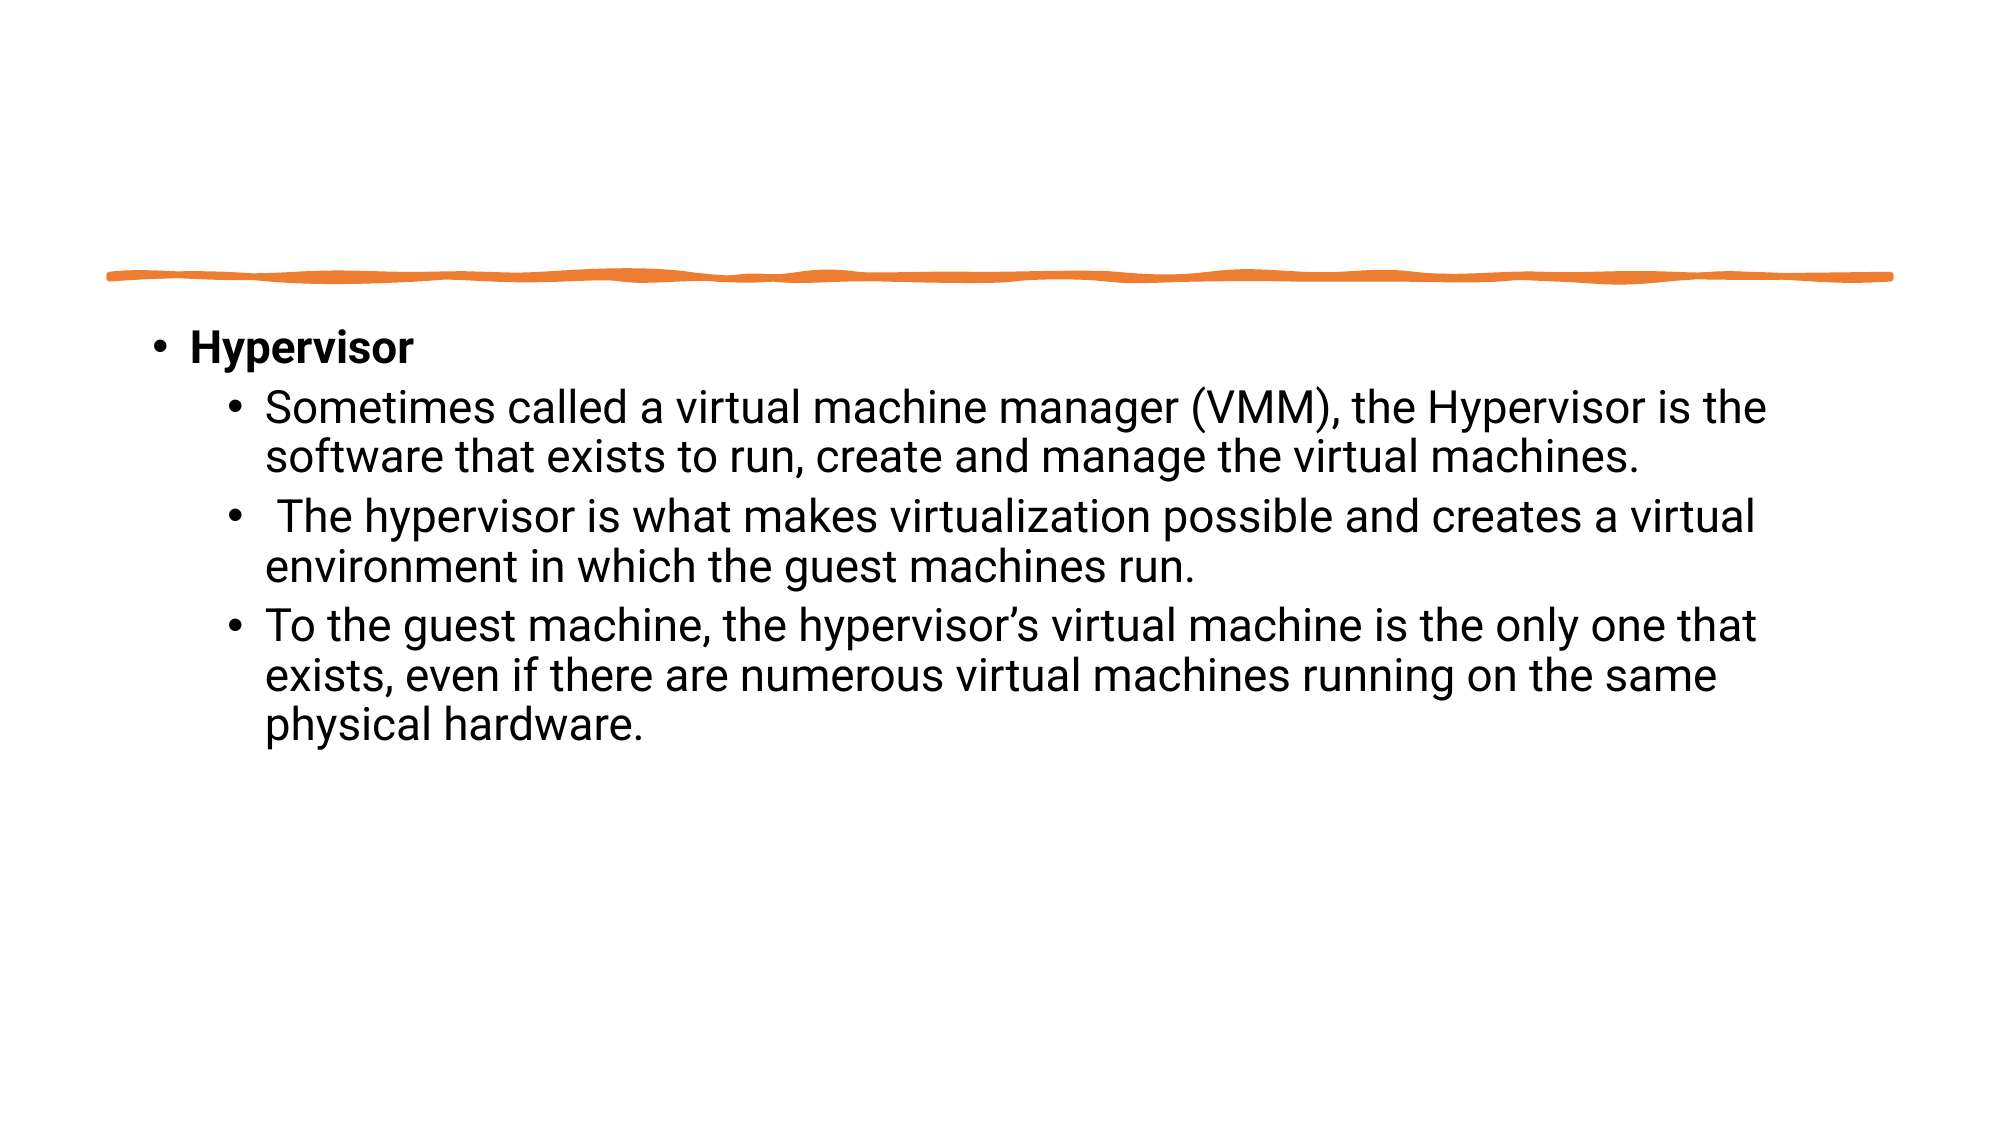

#

Hypervisor
Sometimes called a virtual machine manager (VMM), the Hypervisor is the software that exists to run, create and manage the virtual machines.
 The hypervisor is what makes virtualization possible and creates a virtual environment in which the guest machines run.
To the guest machine, the hypervisor’s virtual machine is the only one that exists, even if there are numerous virtual machines running on the same physical hardware.